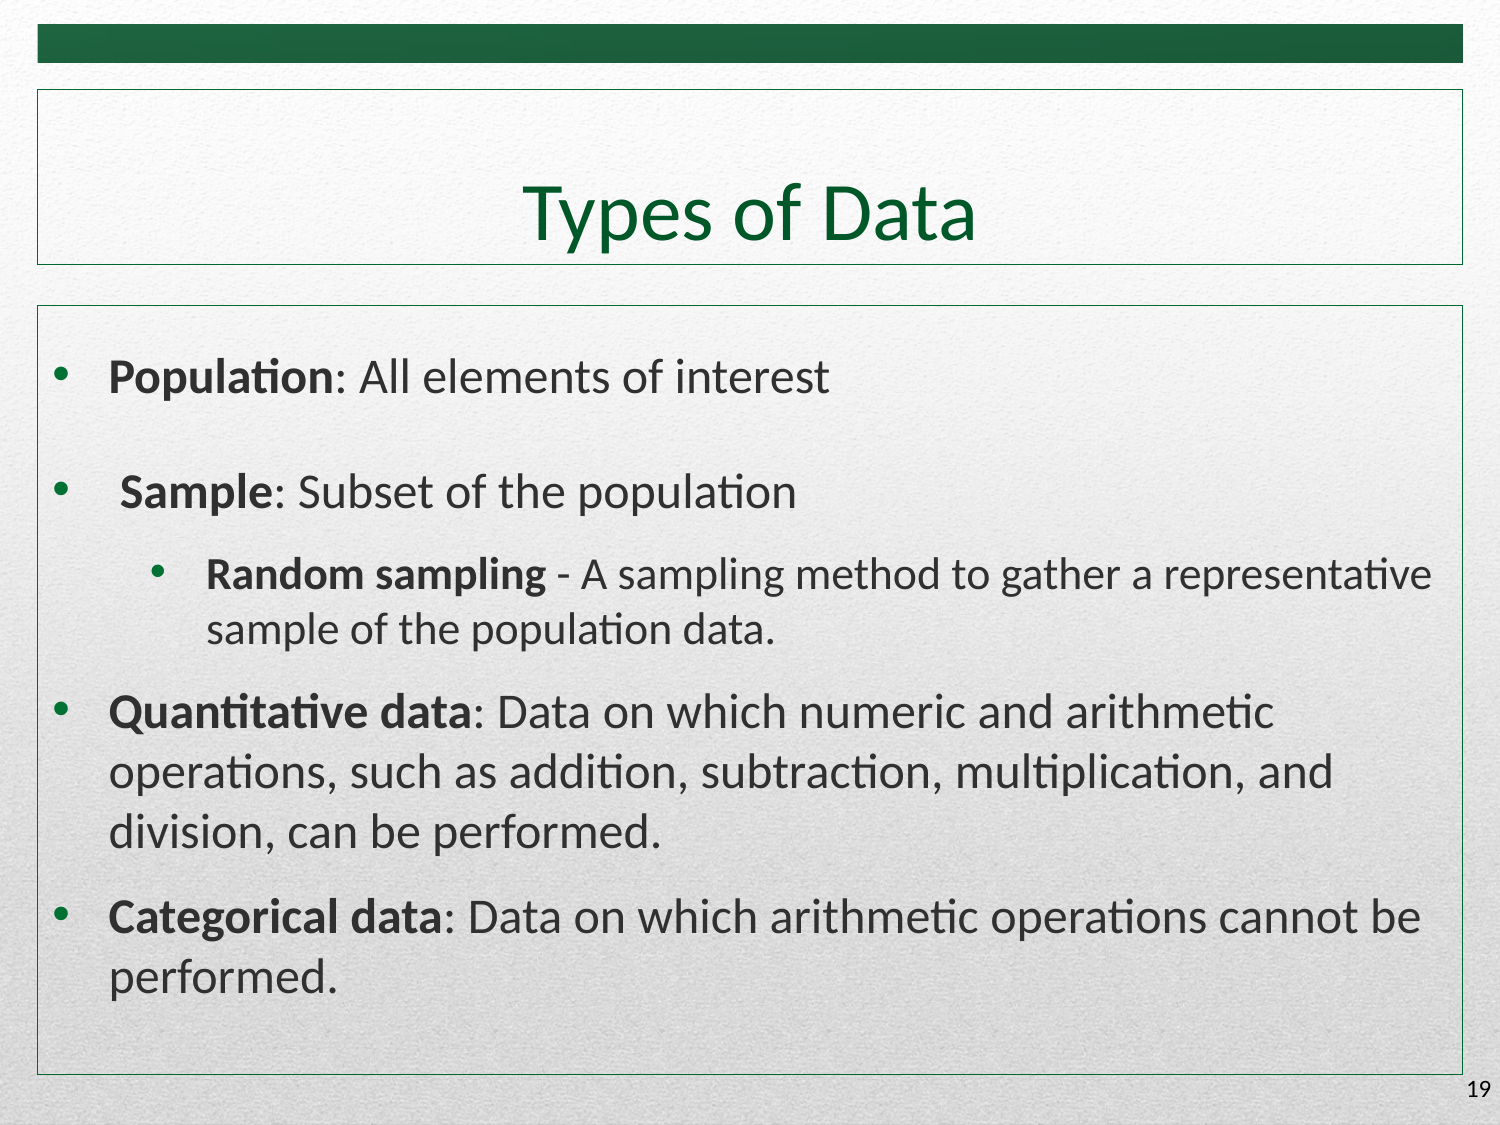

# Types of Data
Population: All elements of interest
 Sample: Subset of the population
Random sampling - A sampling method to gather a representative sample of the population data.
Quantitative data: Data on which numeric and arithmetic operations, such as addition, subtraction, multiplication, and division, can be performed.
Categorical data: Data on which arithmetic operations cannot be performed.

19